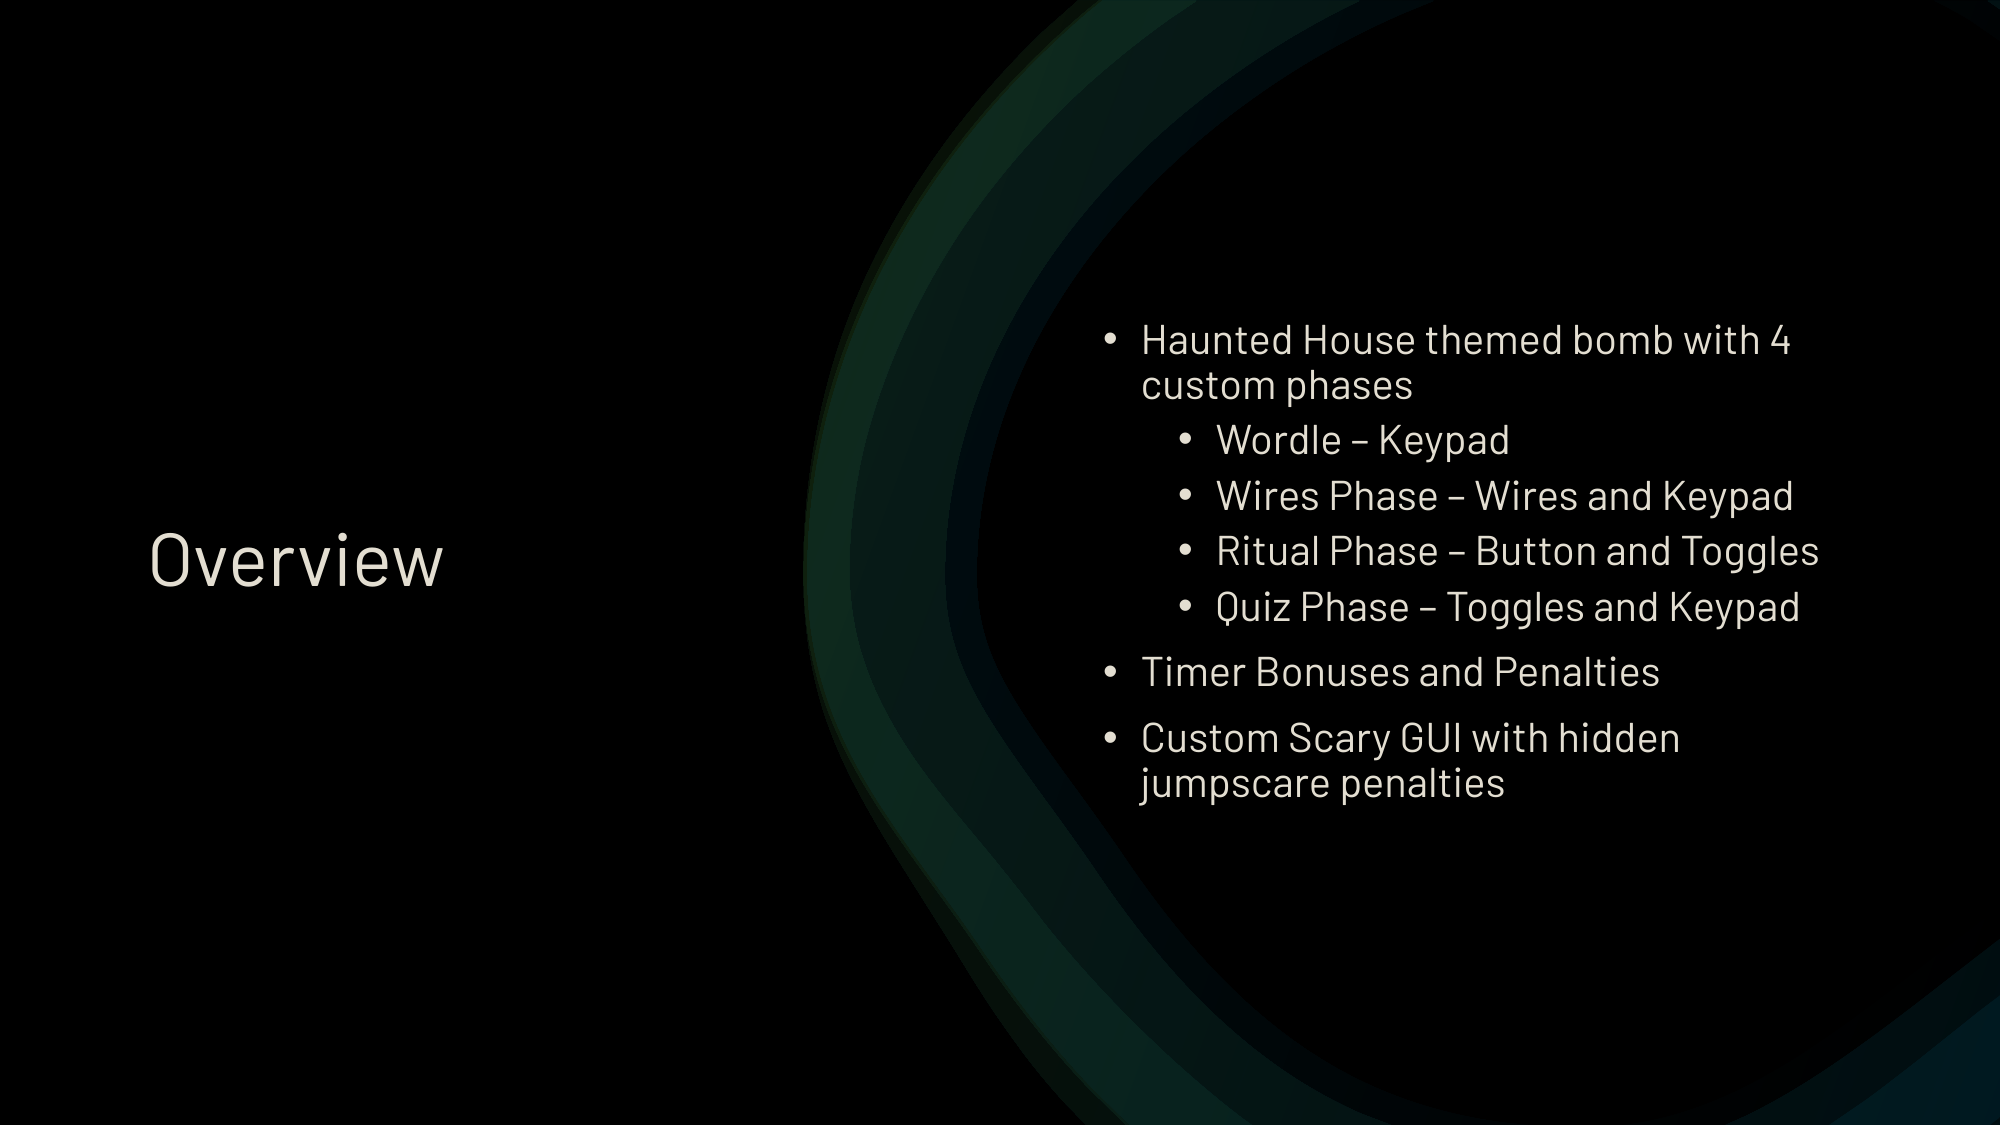

Haunted House themed bomb with 4 custom phases
Wordle – Keypad
Wires Phase – Wires and Keypad
Ritual Phase – Button and Toggles
Quiz Phase – Toggles and Keypad
Timer Bonuses and Penalties
Custom Scary GUI with hidden jumpscare penalties
# Overview